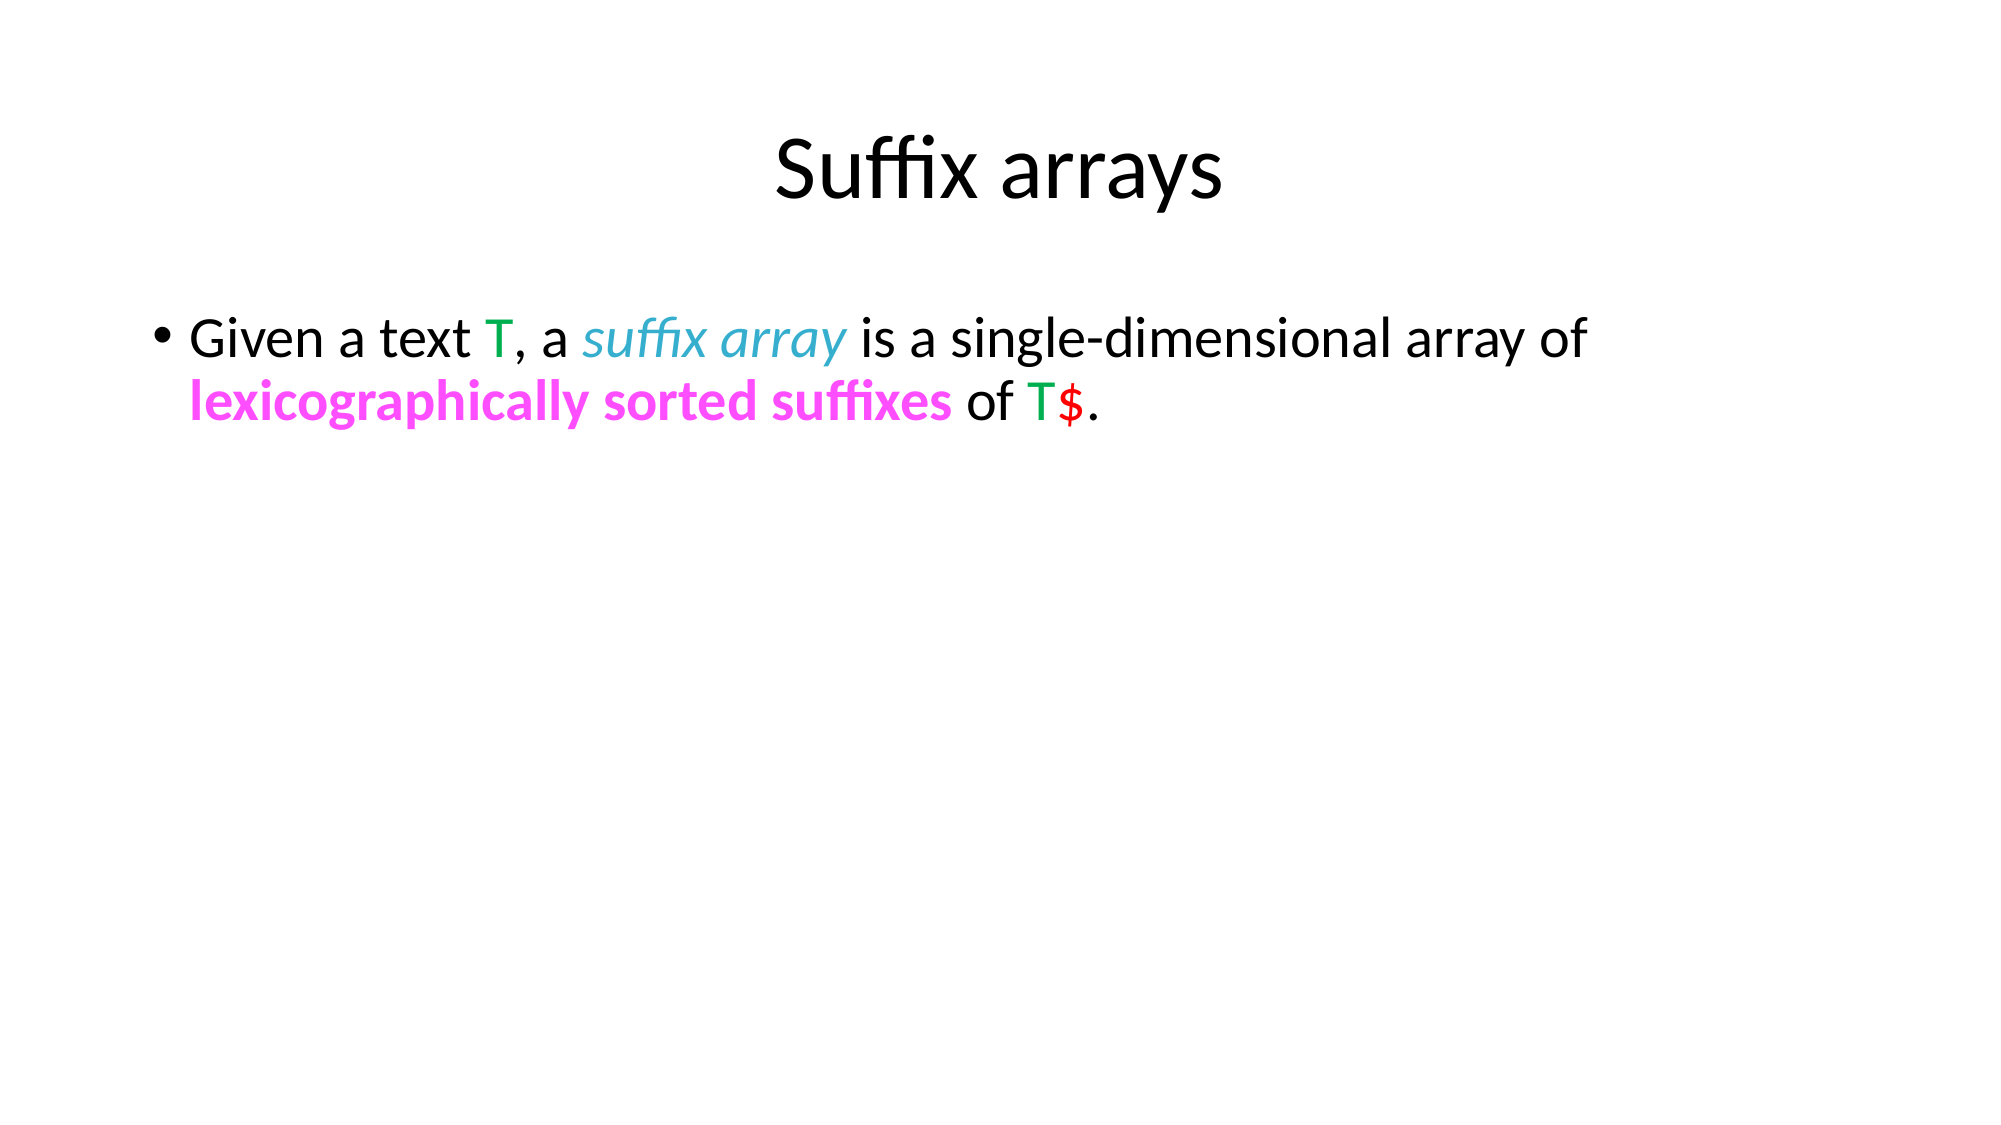

# Suffix arrays
Given a text T, a suffix array is a single-dimensional array of lexicographically sorted suffixes of T$.